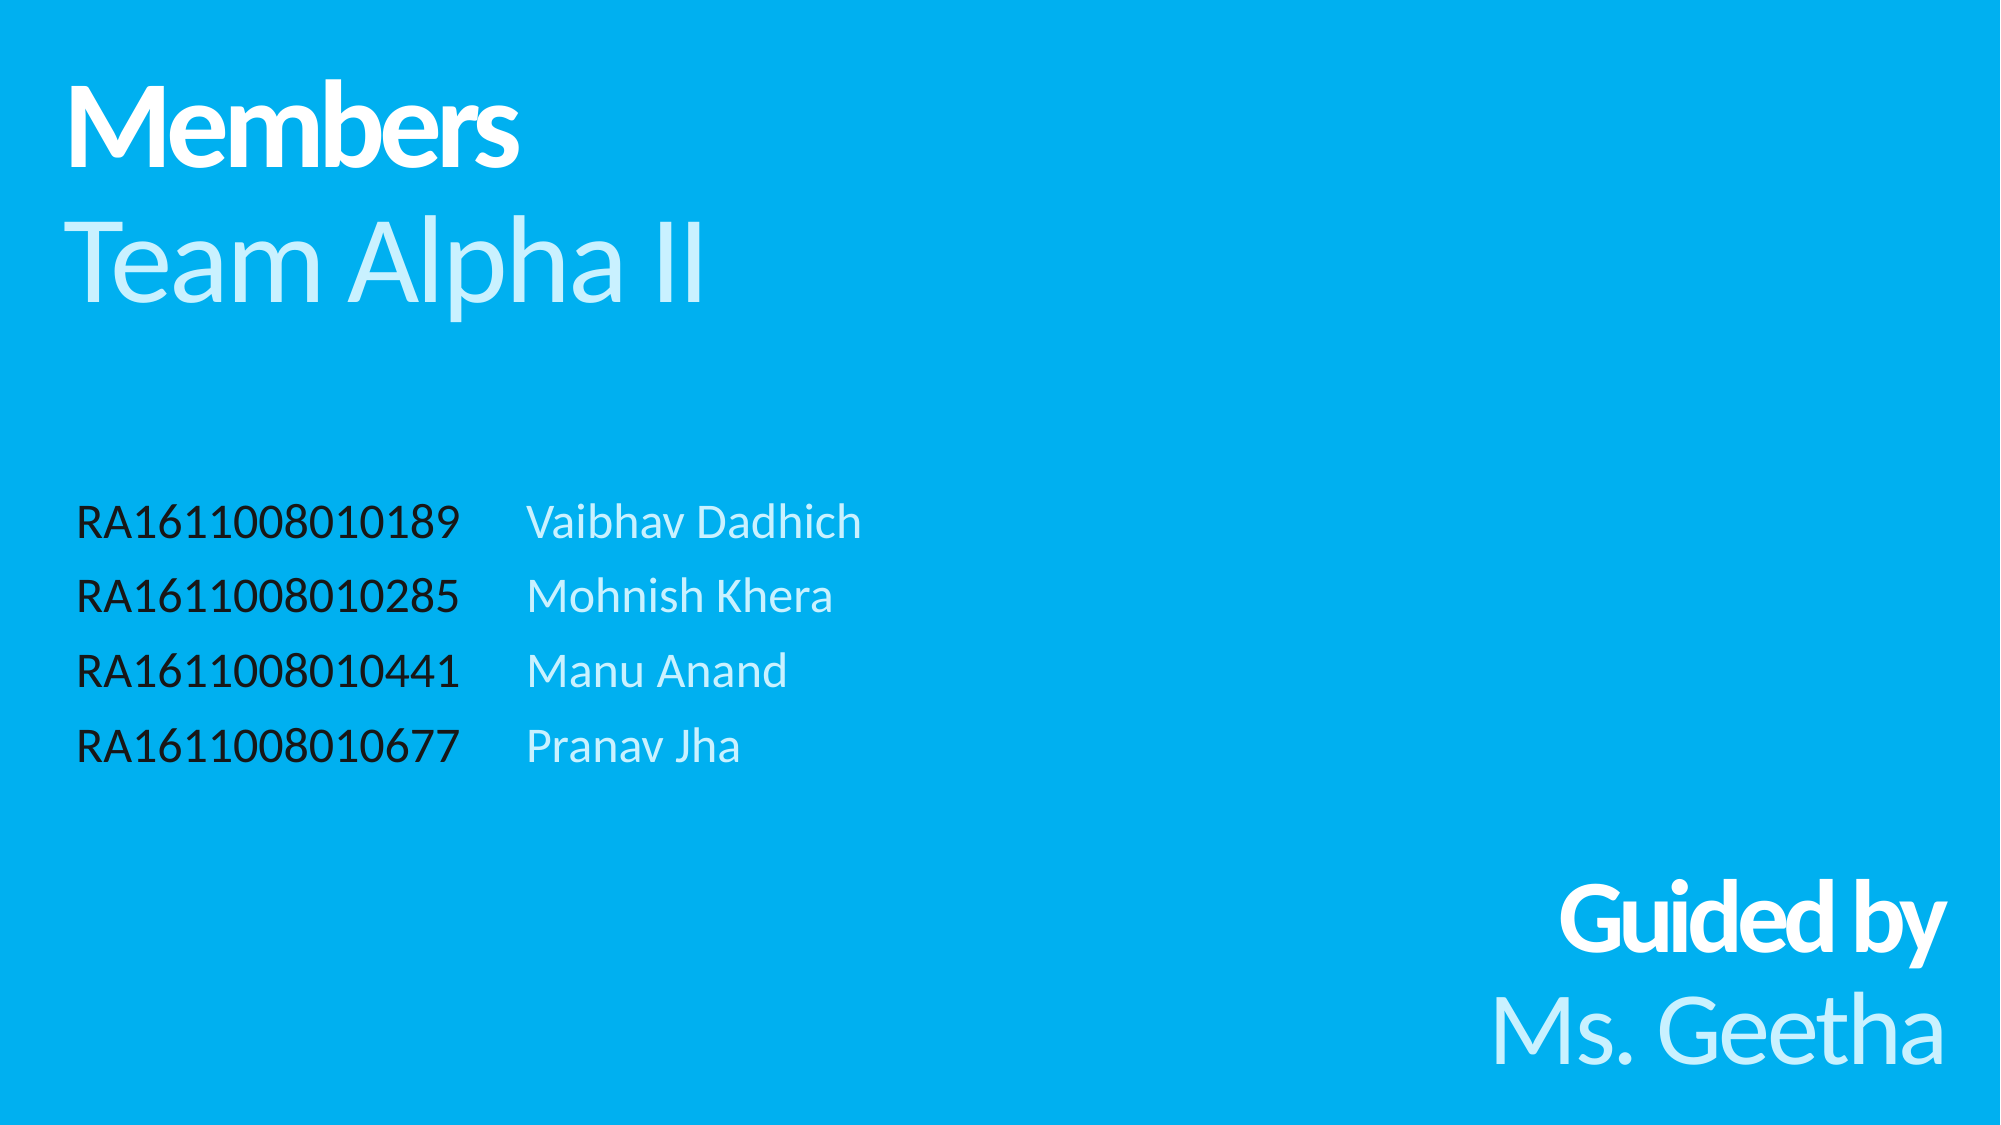

# Members Team Alpha II
RA1611008010189	Vaibhav Dadhich
RA1611008010285	Mohnish Khera
RA1611008010441	Manu Anand
RA1611008010677	Pranav Jha
Guided by
Ms. Geetha